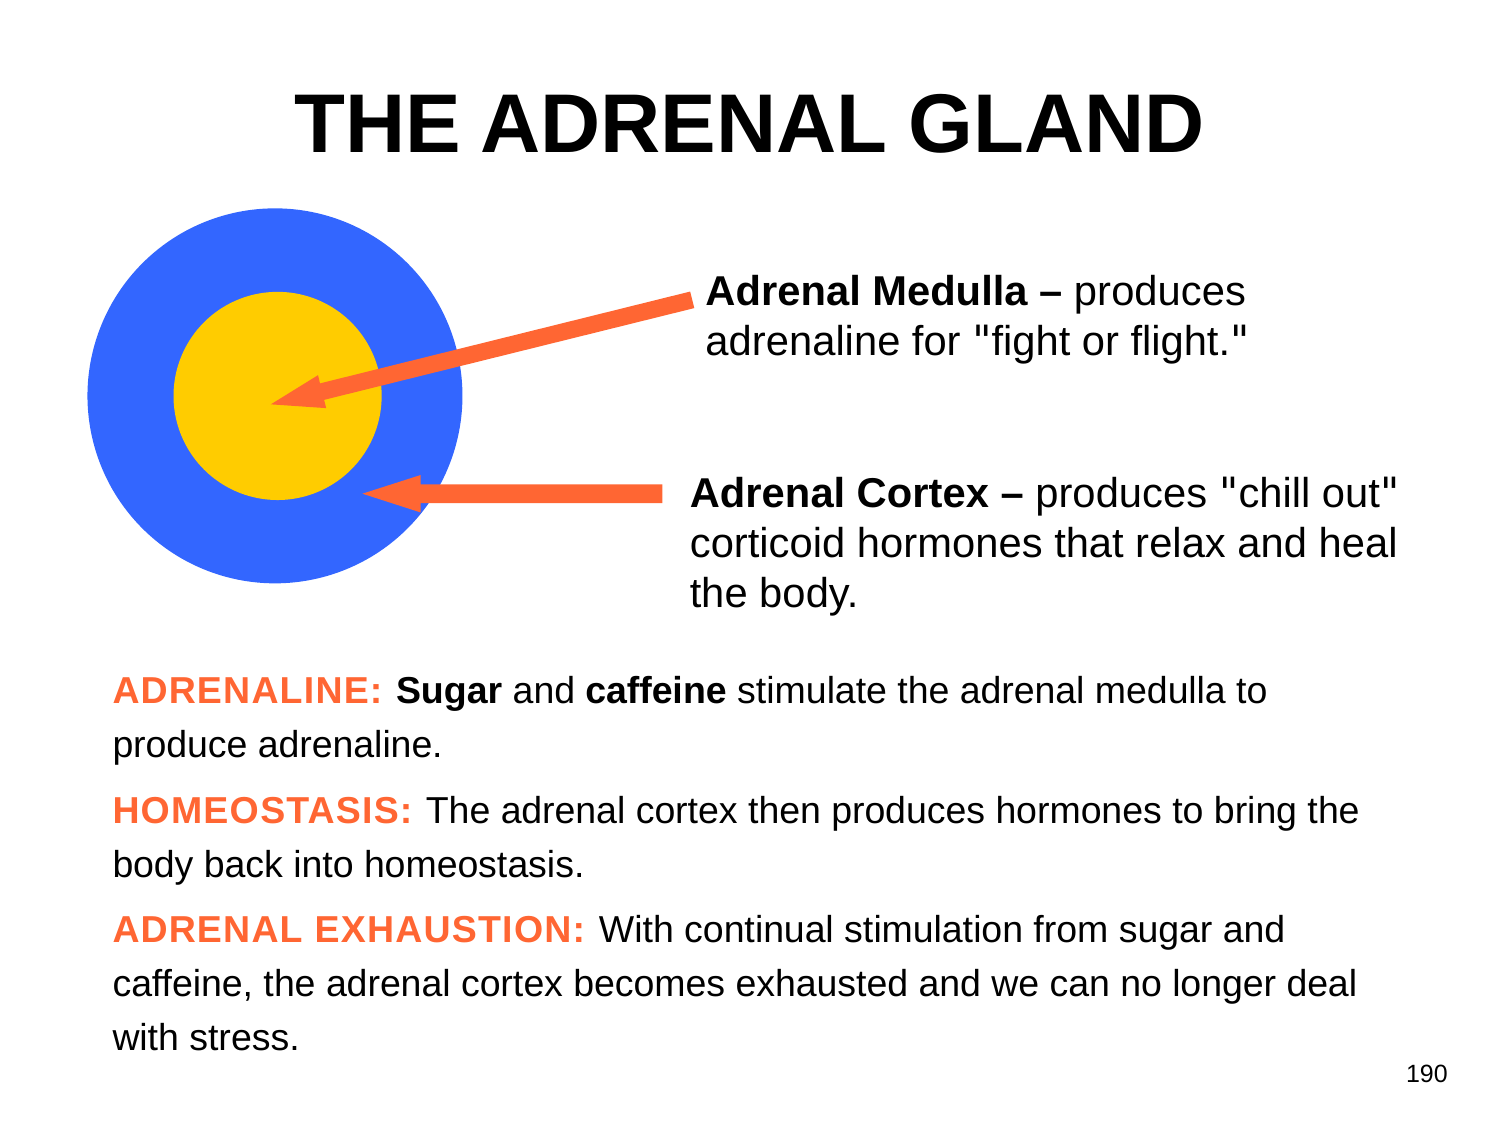

THE ADRENAL GLAND

Adrenal Medulla – produces adrenaline for "fight or flight."

Adrenal Cortex – produces "chill out" corticoid hormones that relax and heal the body.

ADRENALINE: Sugar and caffeine stimulate the adrenal medulla to produce adrenaline.
HOMEOSTASIS: The adrenal cortex then produces hormones to bring the body back into homeostasis.
ADRENAL EXHAUSTION: With continual stimulation from sugar and caffeine, the adrenal cortex becomes exhausted and we can no longer deal with stress.
190